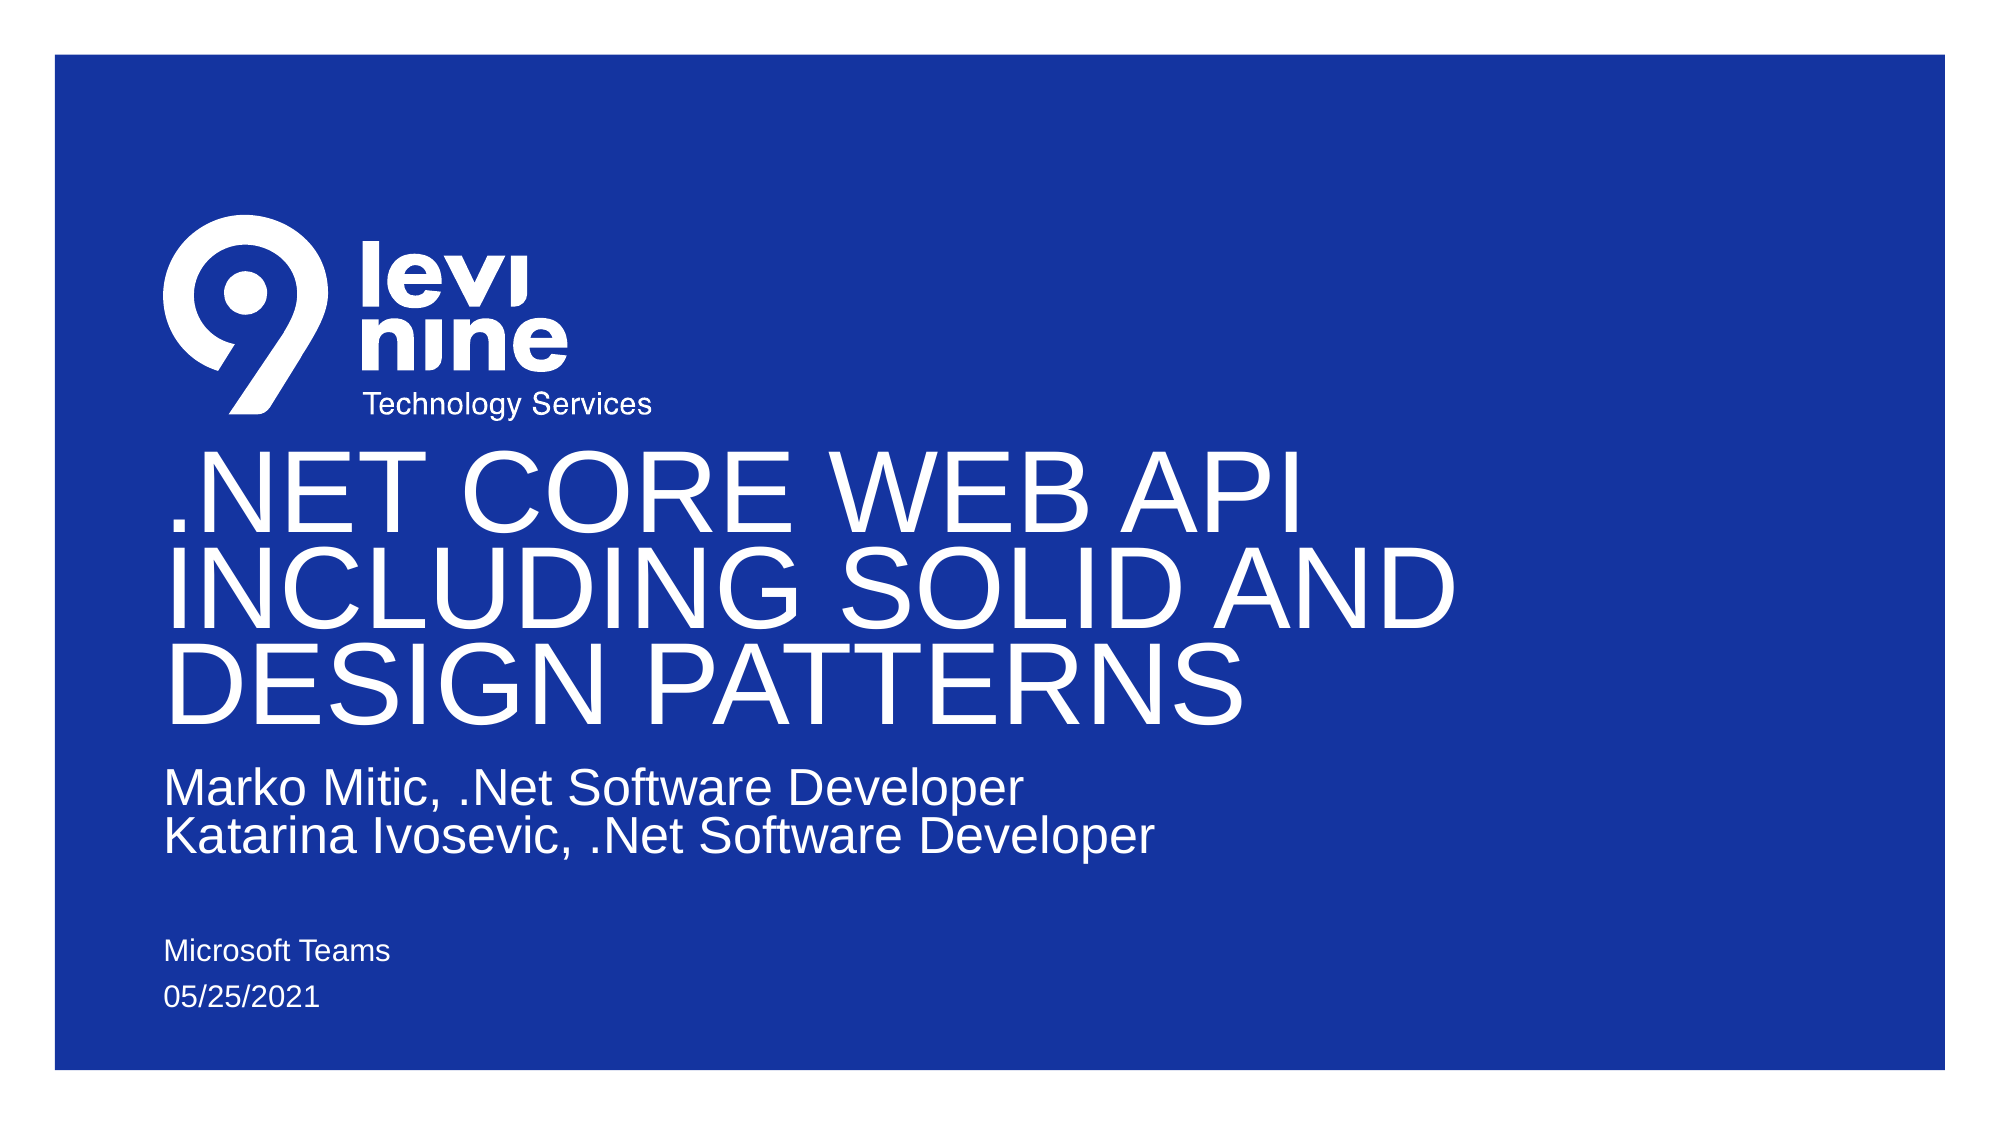

# .NET Core Web API including SOLID and Design Patterns
Marko Mitic, .Net Software Developer
Katarina Ivosevic, .Net Software Developer

Microsoft Teams
05/25/2021